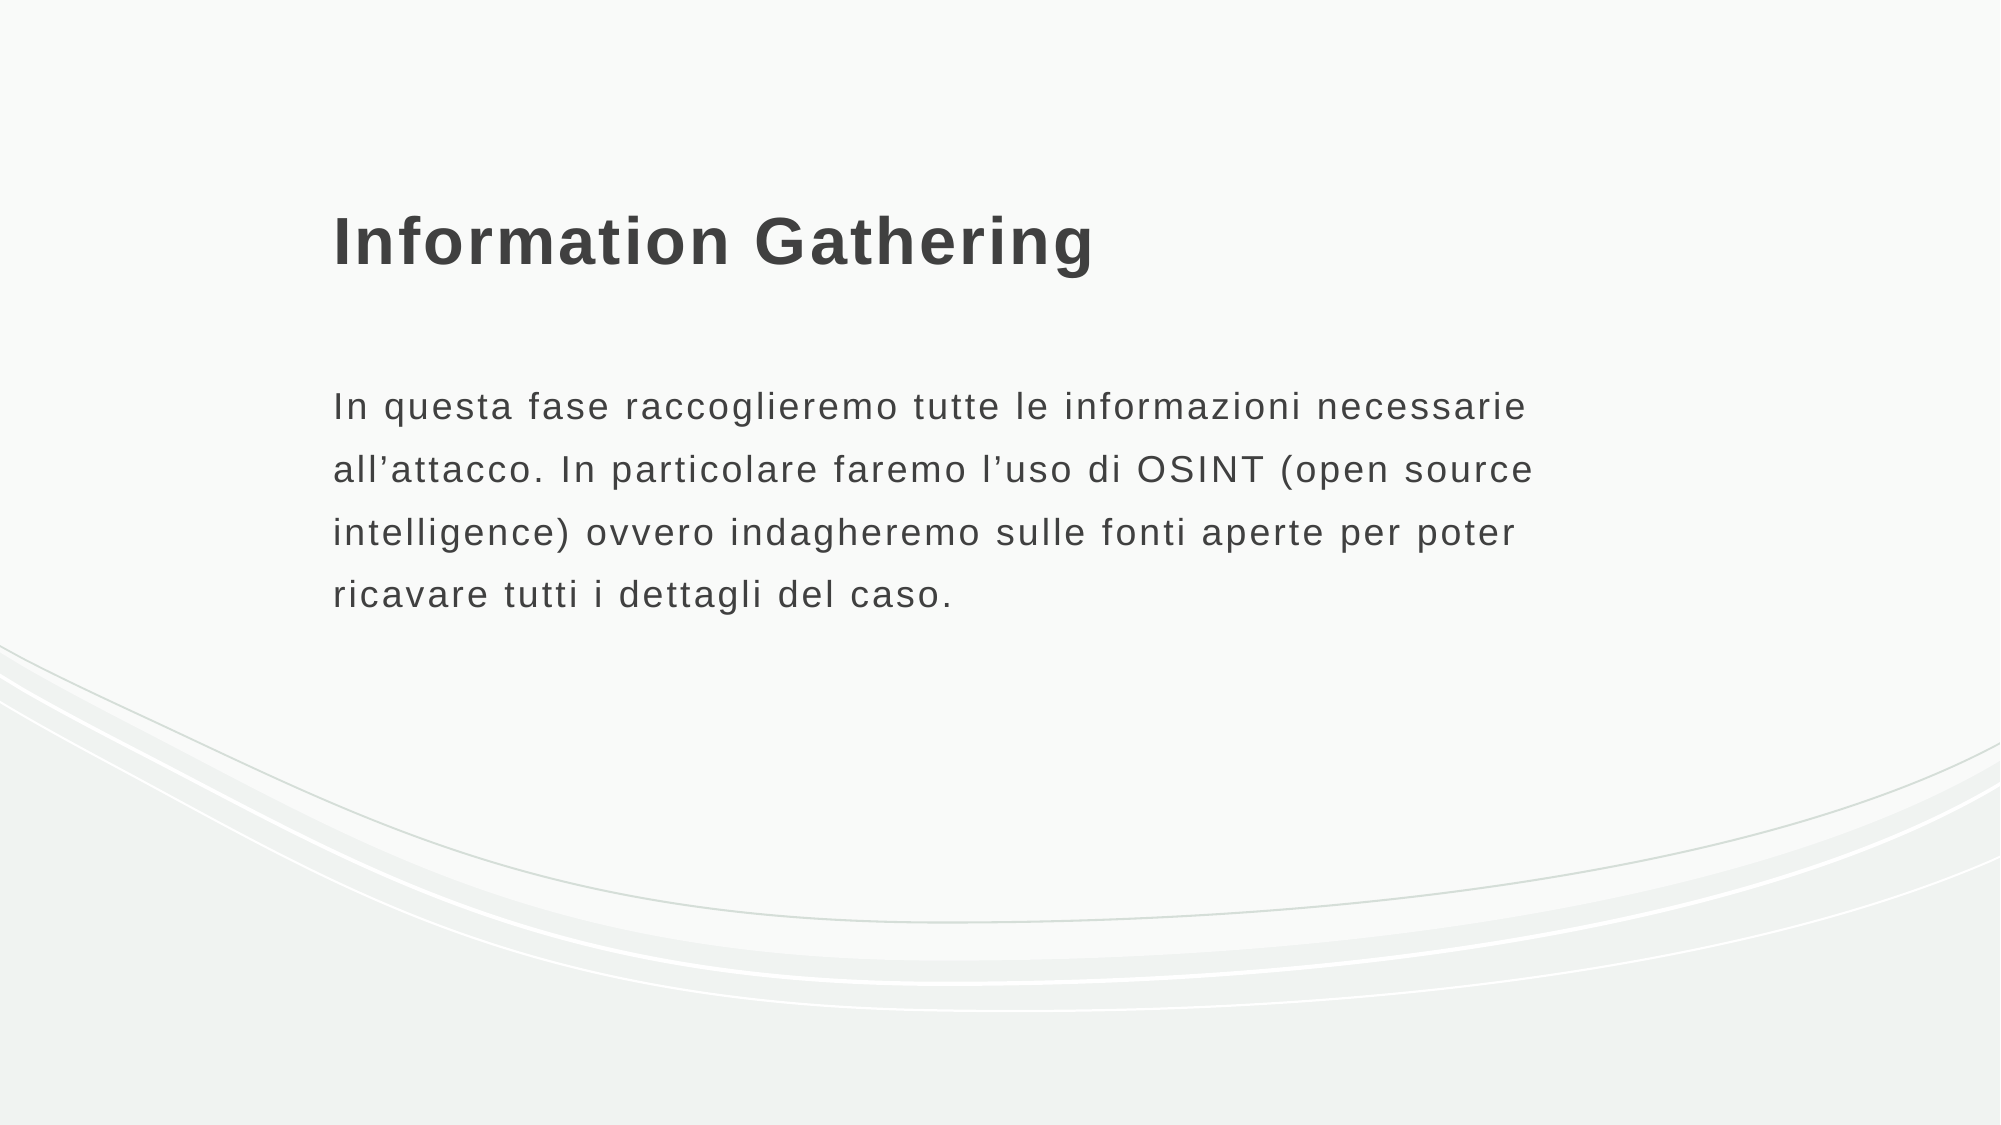

# Information Gathering
In questa fase raccoglieremo tutte le informazioni necessarie all’attacco. In particolare faremo l’uso di OSINT (open source intelligence) ovvero indagheremo sulle fonti aperte per poter ricavare tutti i dettagli del caso.